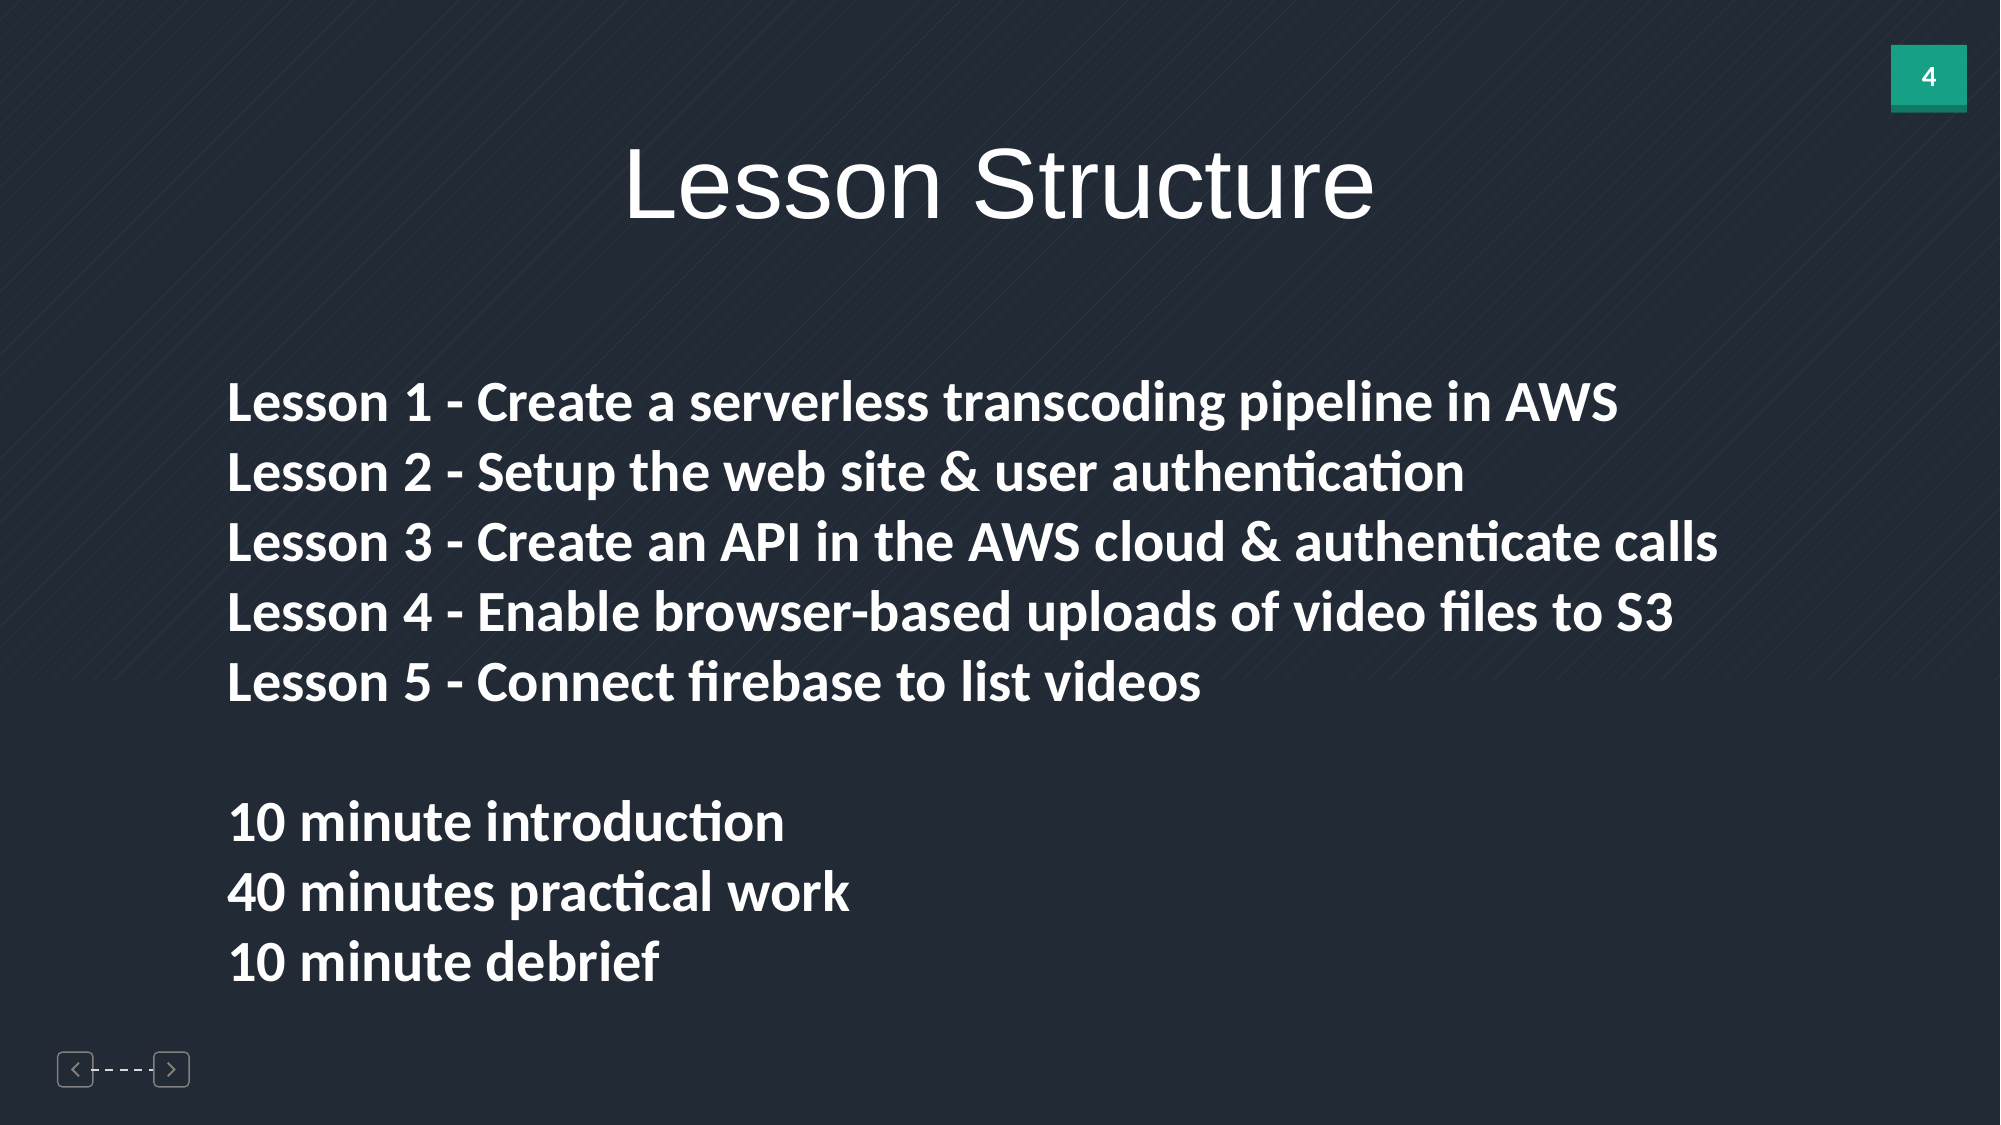

Lesson Structure
Lesson 1 - Create a serverless transcoding pipeline in AWS
Lesson 2 - Setup the web site & user authentication
Lesson 3 - Create an API in the AWS cloud & authenticate calls
Lesson 4 - Enable browser-based uploads of video files to S3
Lesson 5 - Connect firebase to list videos

10 minute introduction
40 minutes practical work
10 minute debrief